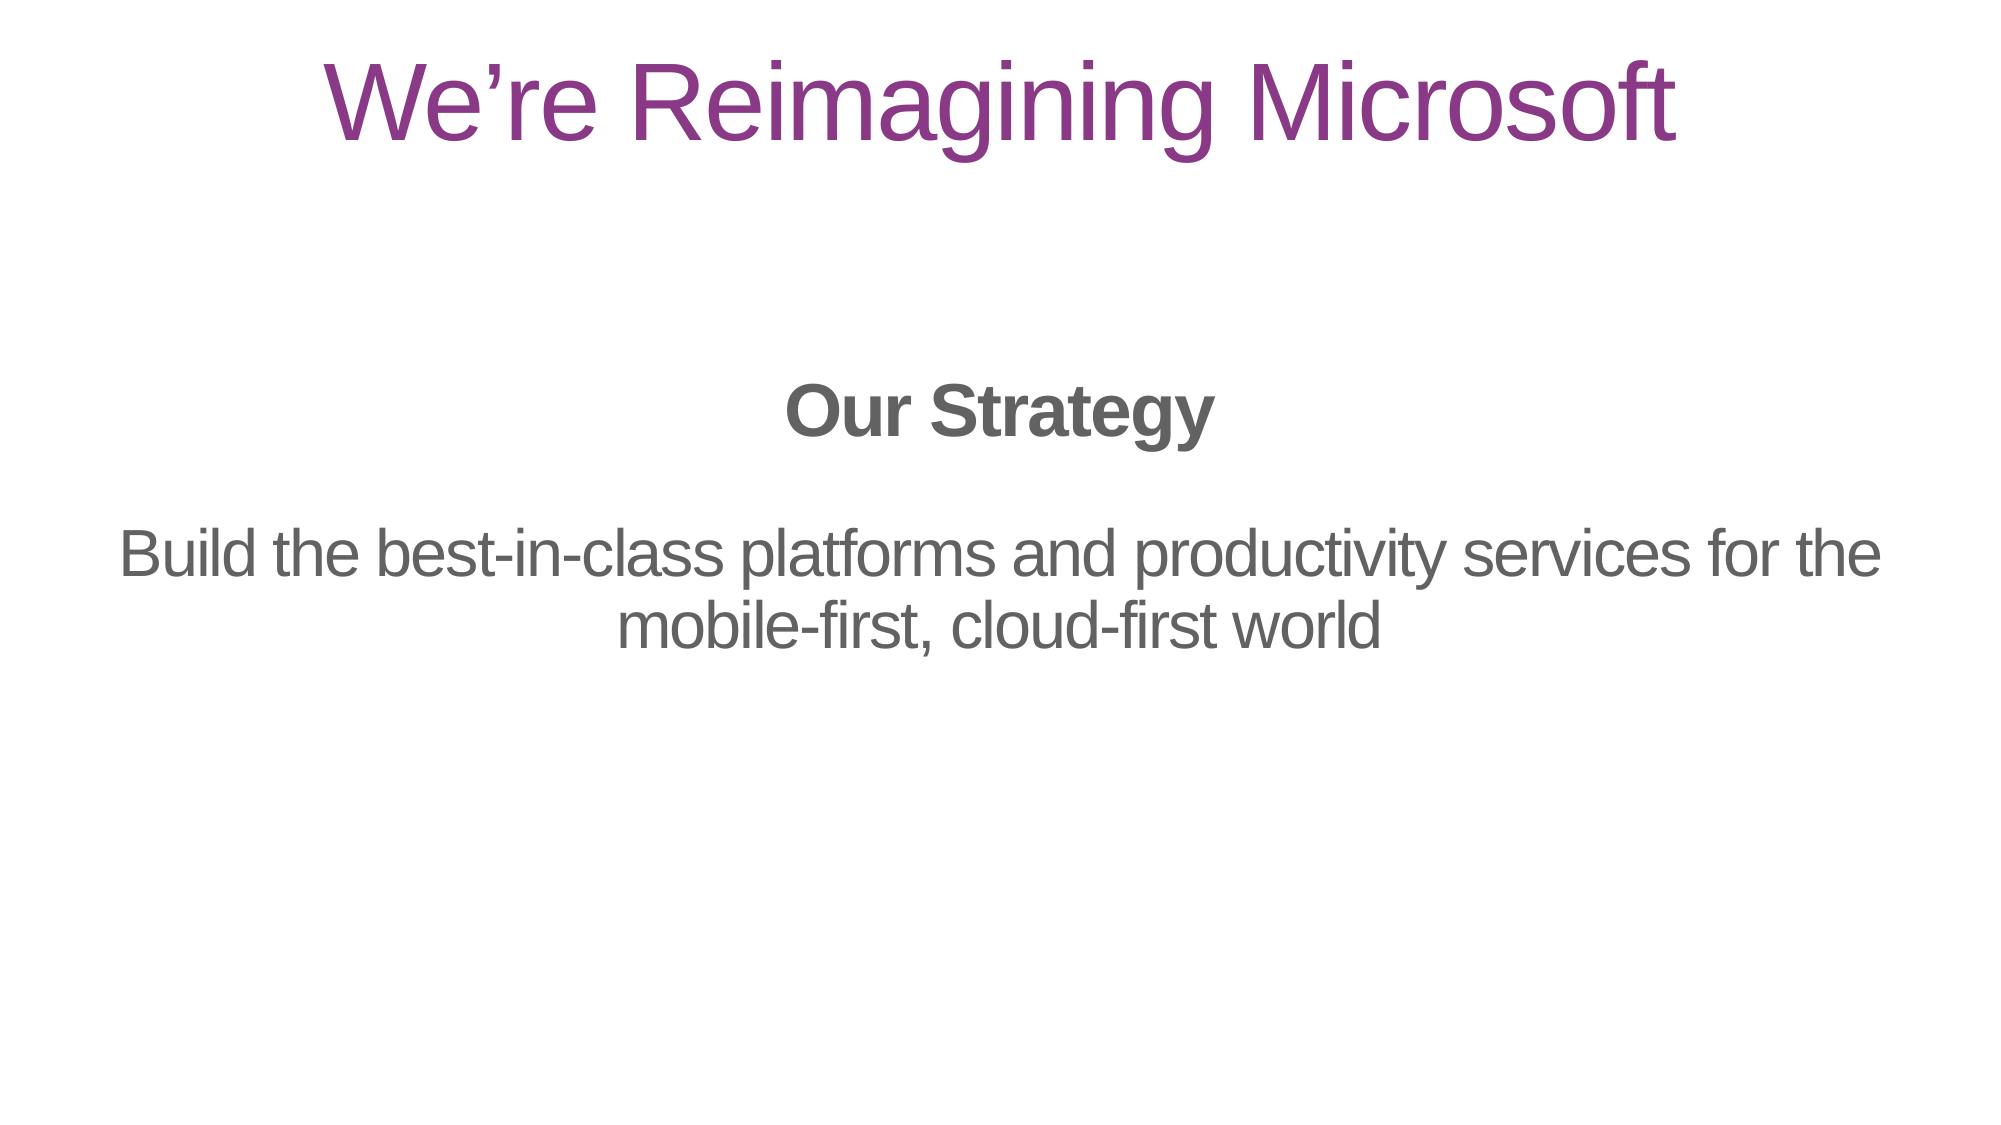

# We’re Reimagining Microsoft
Our Strategy
Build the best-in-class platforms and productivity services for the mobile-first, cloud-first world